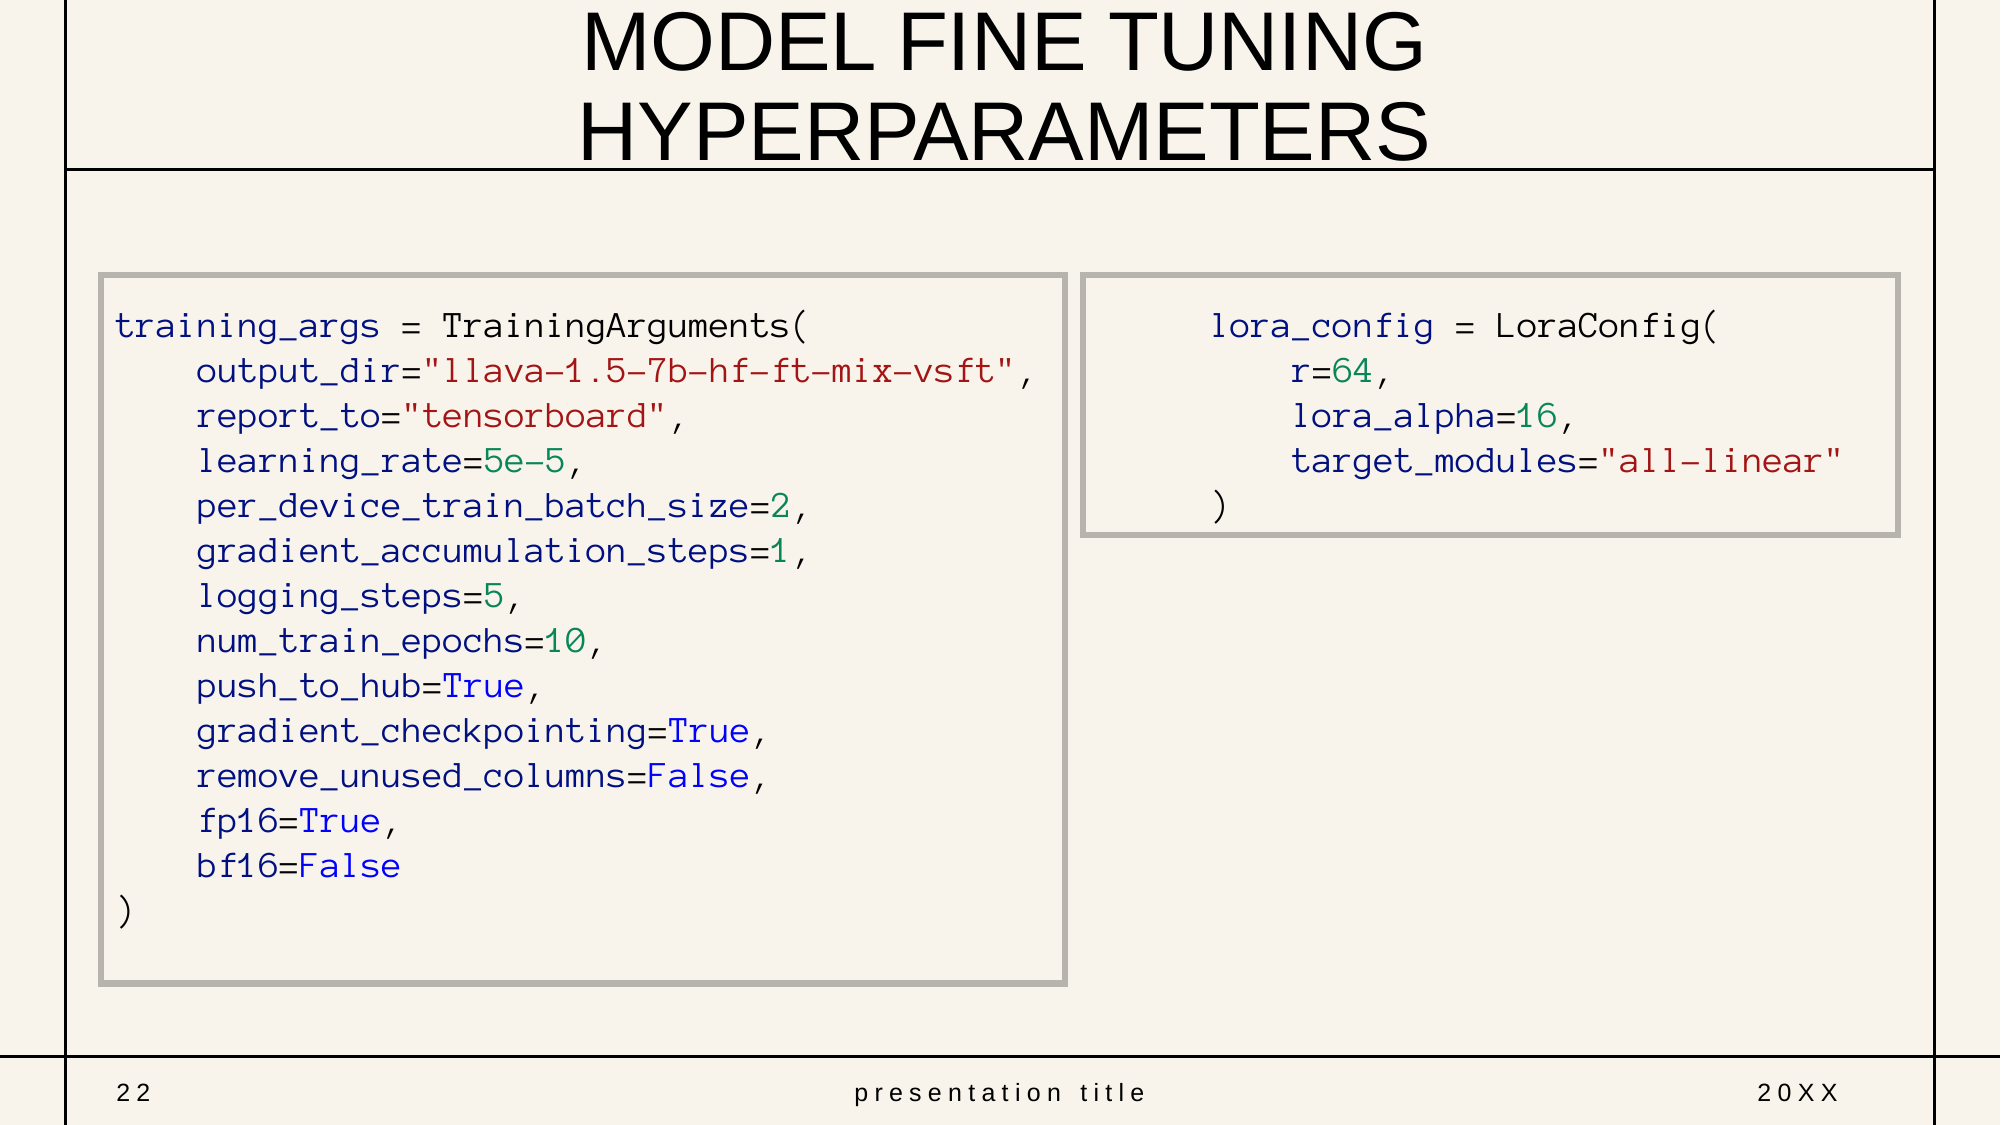

# MODEL FINE TUNING HYPERPARAMETERS

training_args = TrainingArguments(
    output_dir="llava-1.5-7b-hf-ft-mix-vsft",
    report_to="tensorboard",
    learning_rate=5e-5,
    per_device_train_batch_size=2,
    gradient_accumulation_steps=1,
    logging_steps=5,
    num_train_epochs=10,
    push_to_hub=True,
    gradient_checkpointing=True,
    remove_unused_columns=False,
    fp16=True,
    bf16=False
)
lora_config = LoraConfig(
    r=64,
    lora_alpha=16,
    target_modules="all-linear"
)
22
presentation title
20XX